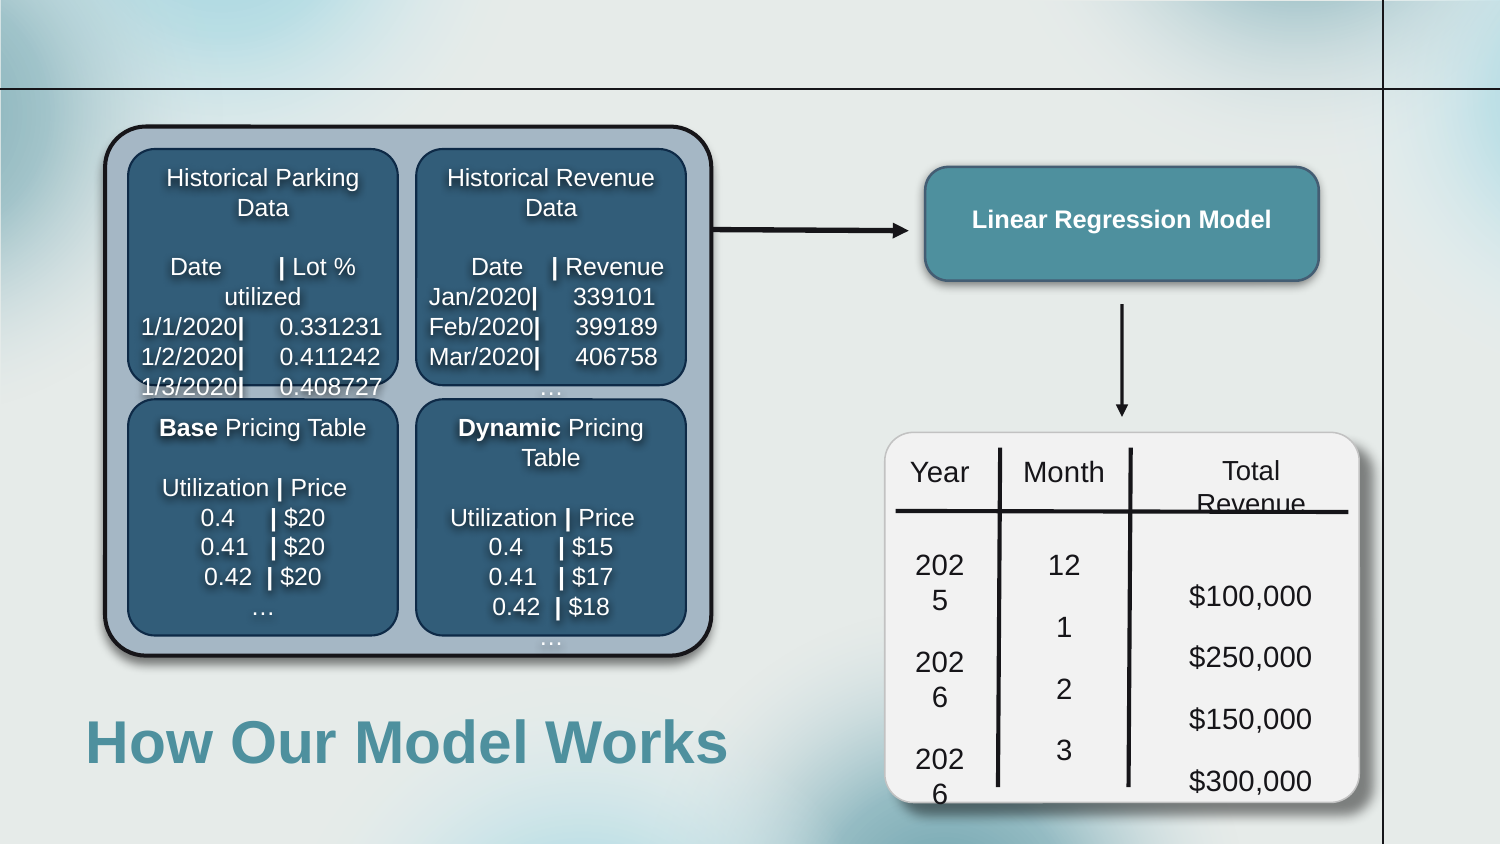

Historical Parking Data

Date        | Lot % utilized
1/1/2020|     0.331231
1/2/2020|     0.411242
1/3/2020|     0.408727
…

Historical Revenue Data

      Date    | Revenue
Jan/2020|     339101
Feb/2020|     399189
Mar/2020|     406758
…
Linear Regression Model

Base Pricing Table

   Utilization | Price
0.4     | $20
0.41   | $20
0.42  | $20
…

Dynamic Pricing Table

   Utilization | Price
0.4     | $15
0.41   | $17
0.42  | $18
…

Year

2025

2026

2026

2026
Month

12

1

2

3
Total Revenue

$100,000

$250,000

$150,000

$300,000
How Our Model Works